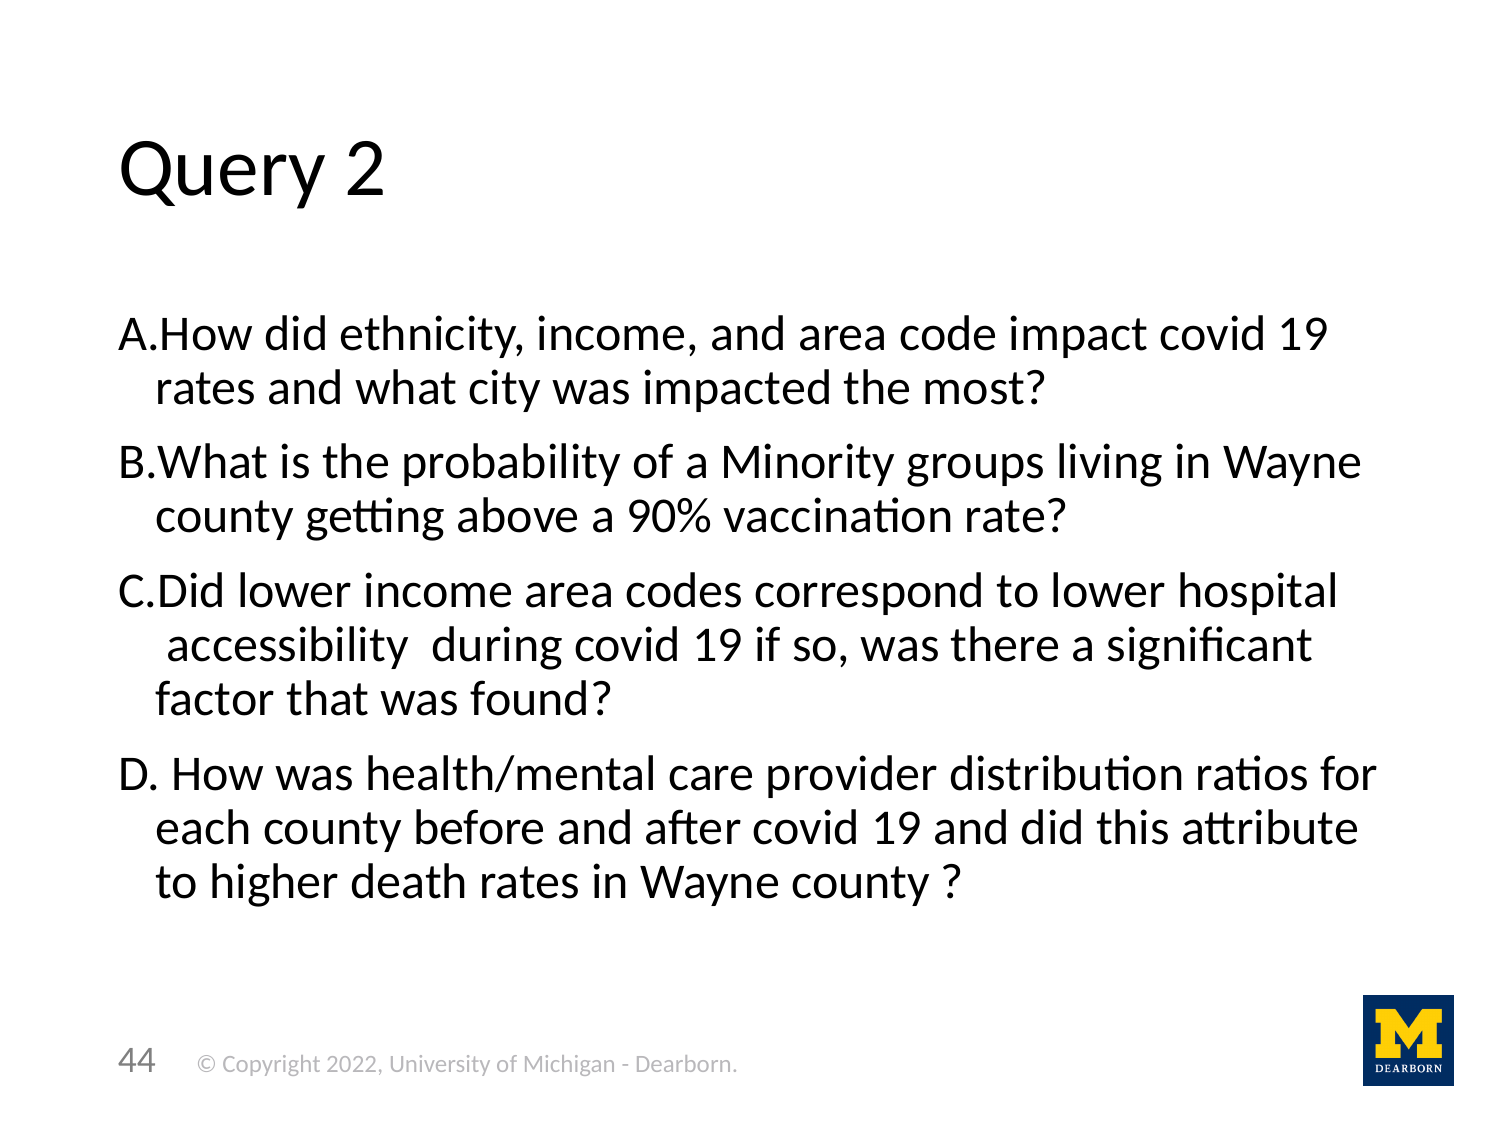

# Query 2
How did ethnicity, income, and area code impact covid 19 rates and what city was impacted the most?
What is the probability of a Minority groups living in Wayne county getting above a 90% vaccination rate?
Did lower income area codes correspond to lower hospital  accessibility  during covid 19 if so, was there a significant factor that was found?
 How was health/mental care provider distribution ratios for each county before and after covid 19 and did this attribute to higher death rates in Wayne county ?